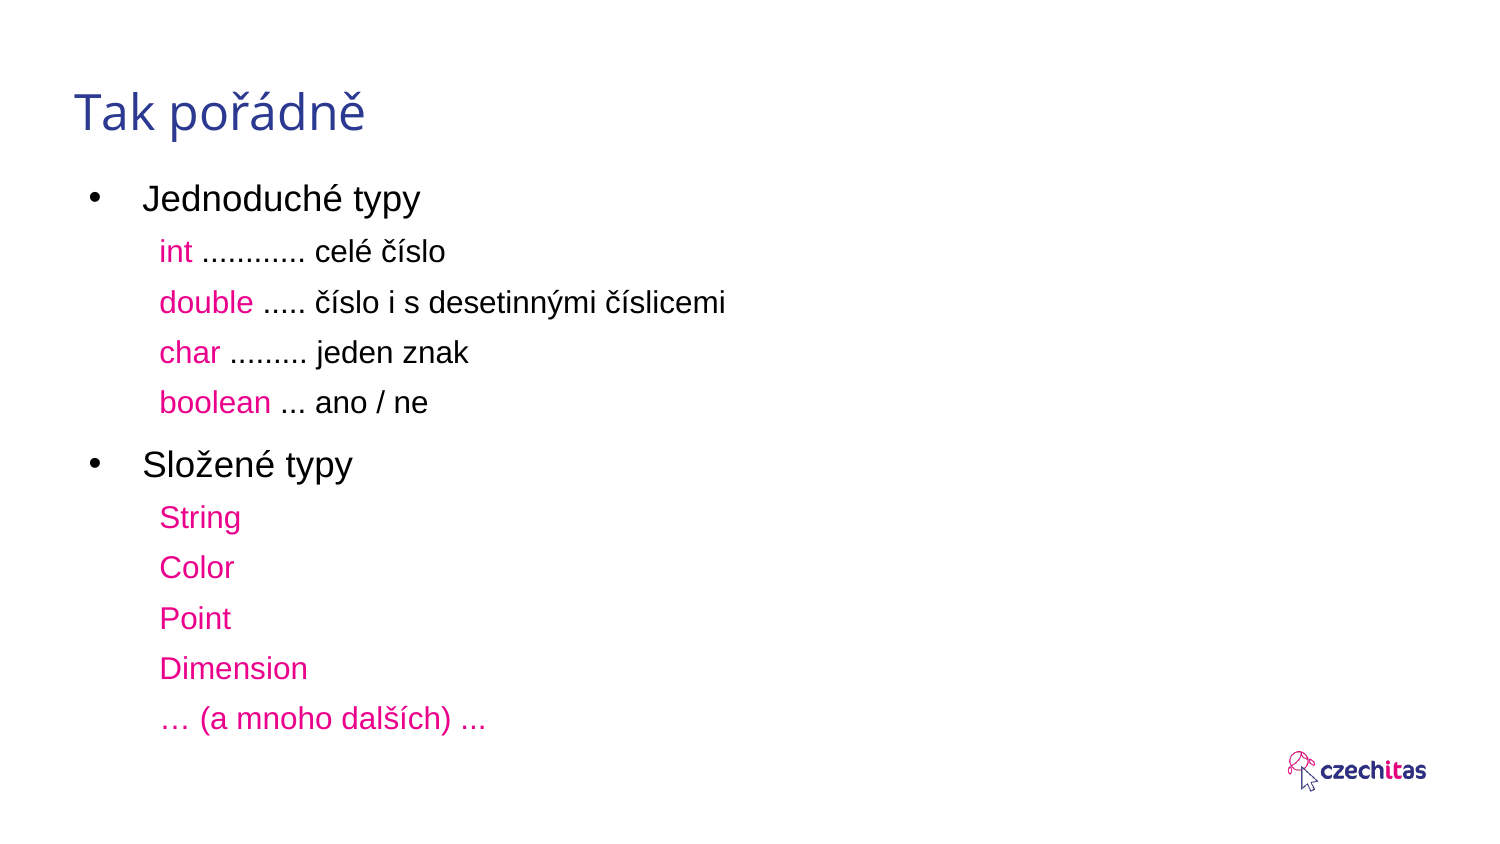

# Tak pořádně
Jednoduché typy
int ............ celé číslo
double ..... číslo i s desetinnými číslicemi
char ......... jeden znak
boolean ... ano / ne
Složené typy
String
Color
Point
Dimension
… (a mnoho dalších) ...